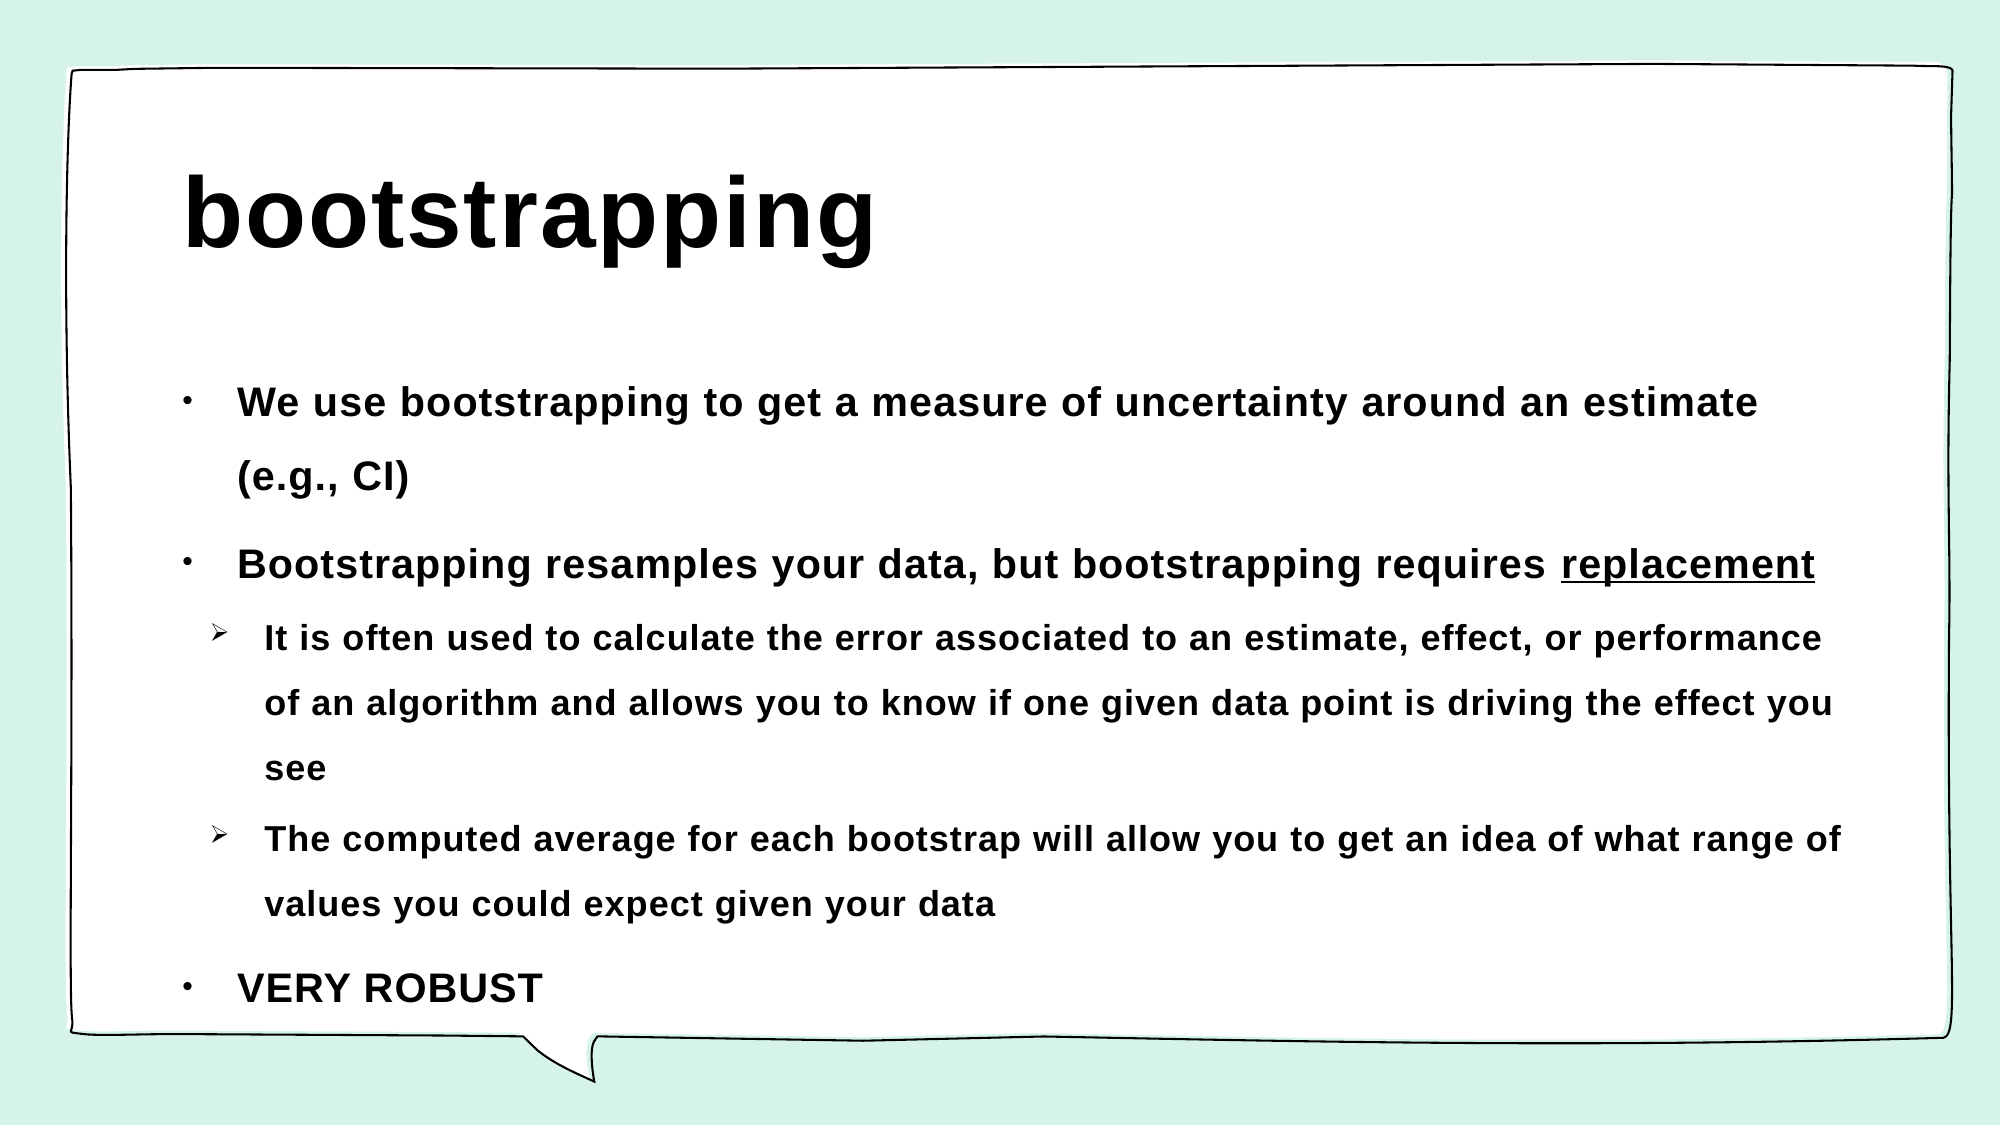

# bootstrapping
We use bootstrapping to get a measure of uncertainty around an estimate (e.g., CI)
Bootstrapping resamples your data, but bootstrapping requires replacement
It is often used to calculate the error associated to an estimate, effect, or performance of an algorithm and allows you to know if one given data point is driving the effect you see
The computed average for each bootstrap will allow you to get an idea of what range of values you could expect given your data
VERY ROBUST